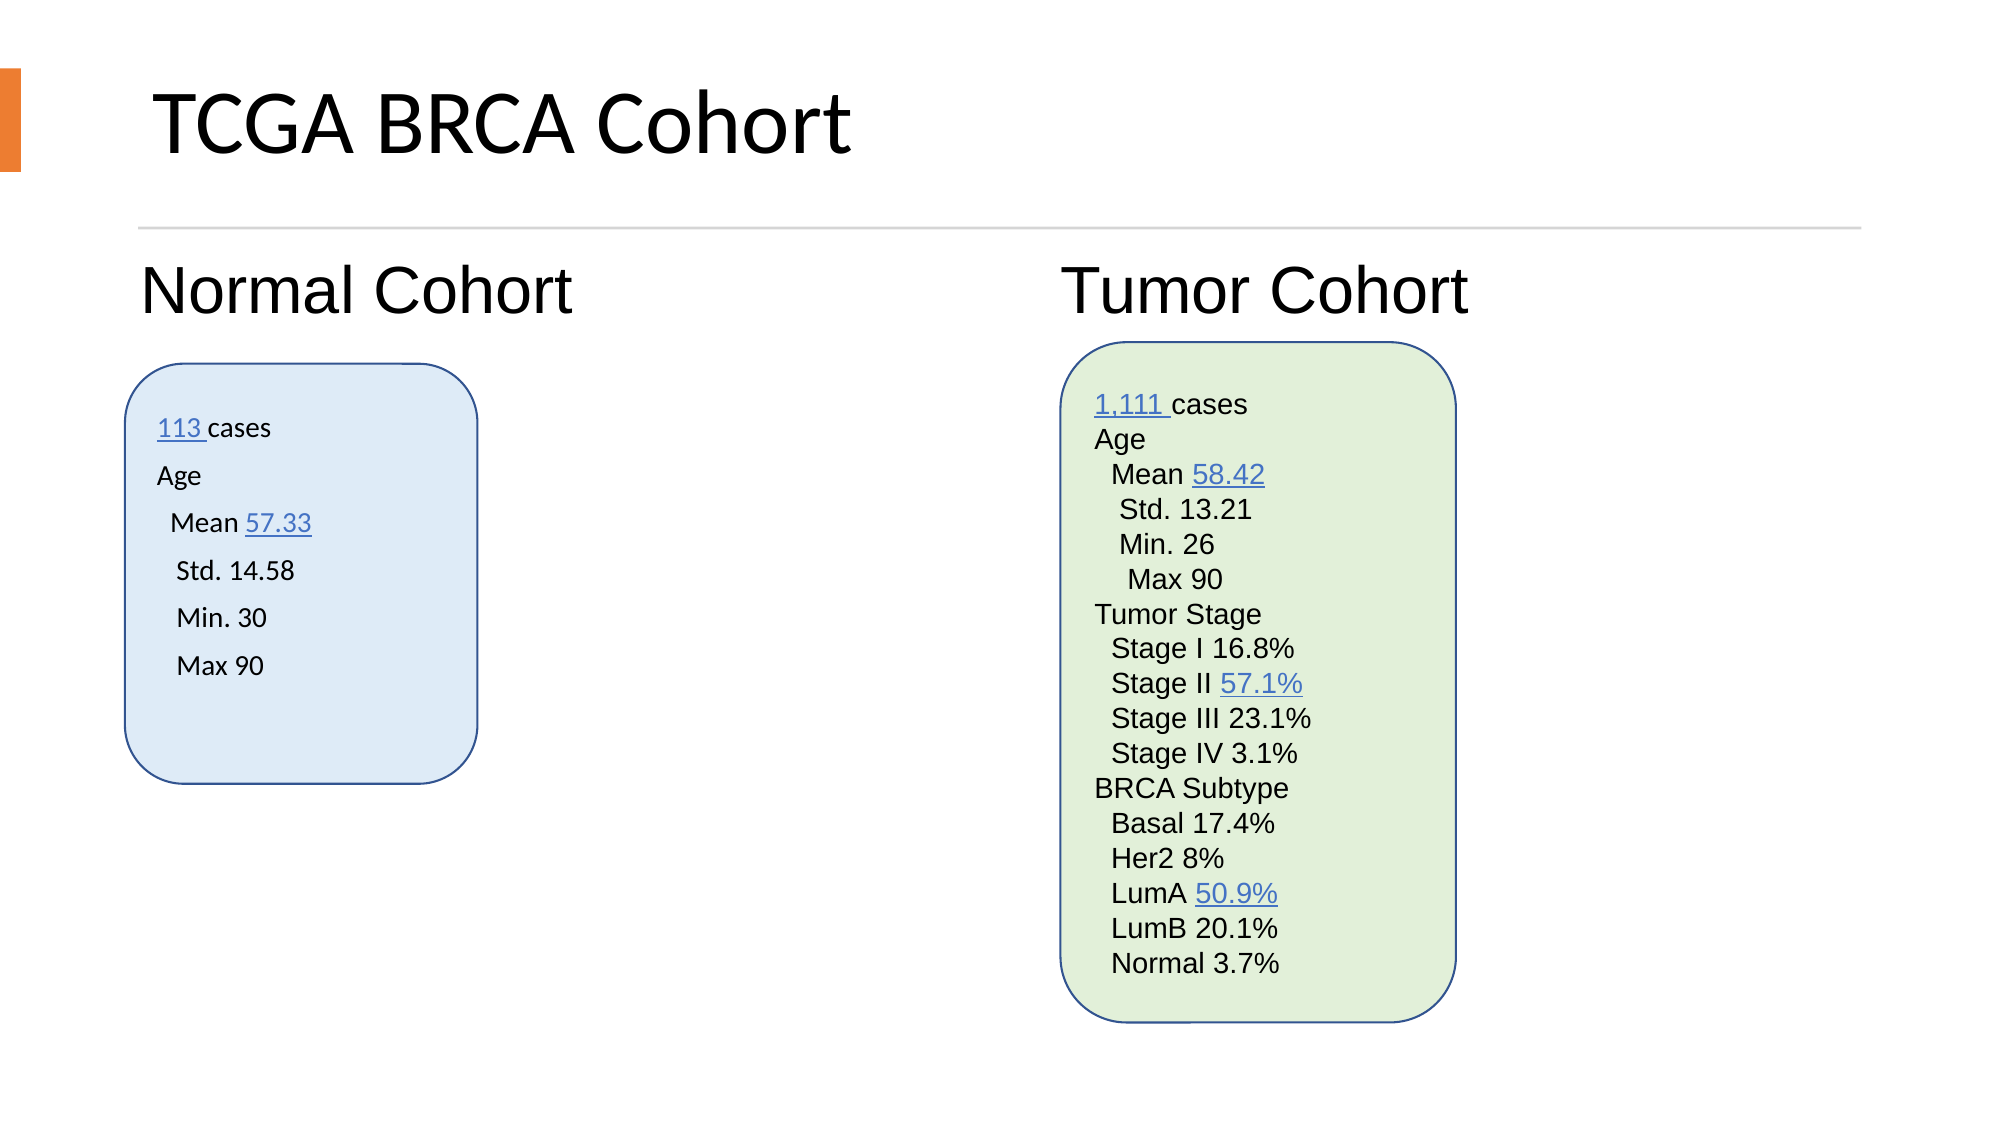

# TCGA BRCA Cohort

Normal Cohort
Tumor Cohort

1,111 cases​
Age​
  Mean 58.42​
   Std. 13.21​
   Min. 26​
    Max 90​
Tumor Stage​
  Stage I 16.8%​
  Stage II 57.1%​
  Stage III 23.1%​
  Stage IV 3.1%​
BRCA Subtype​
  Basal 17.4%​
  Her2 8%​
  LumA 50.9%​
  LumB 20.1%​
  Normal 3.7%​
113 cases
Age
  Mean 57.33
   Std. 14.58
   Min. 30
   Max 90